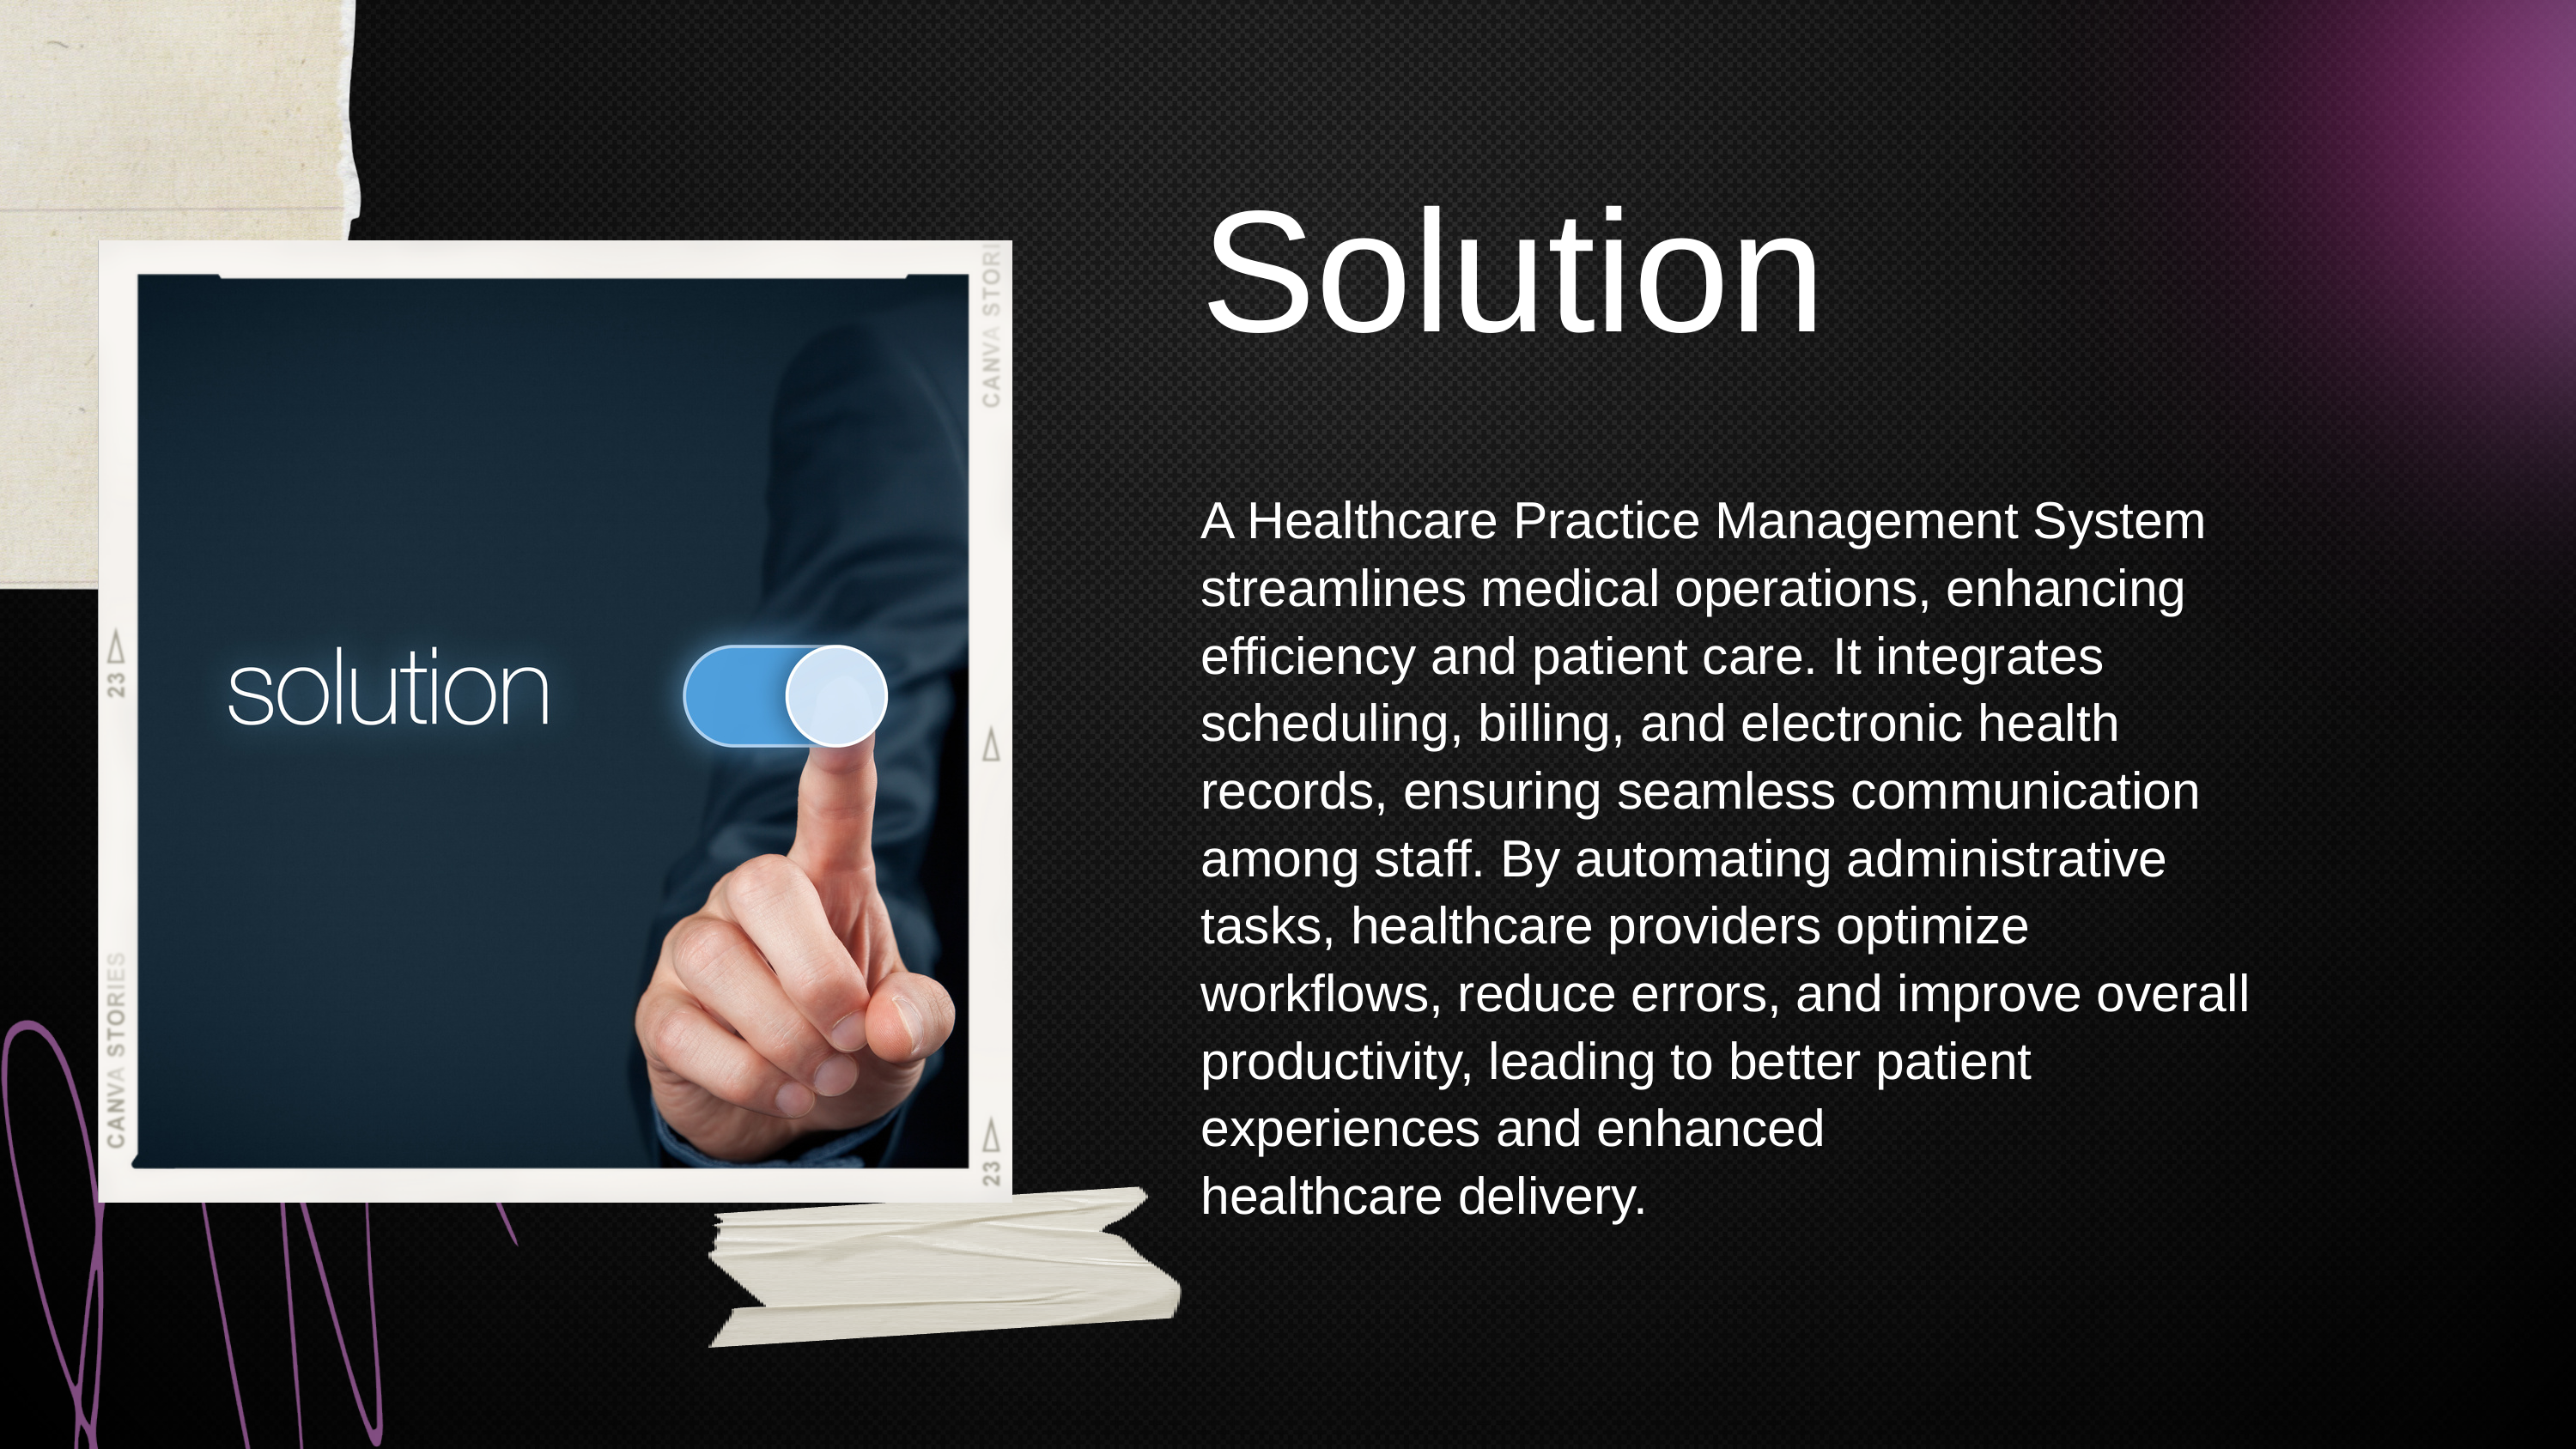

Solution
A Healthcare Practice Management System streamlines medical operations, enhancing efficiency and patient care. It integrates scheduling, billing, and electronic health records, ensuring seamless communication among staff. By automating administrative tasks, healthcare providers optimize workflows, reduce errors, and improve overall productivity, leading to better patient experiences and enhanced healthcare delivery.